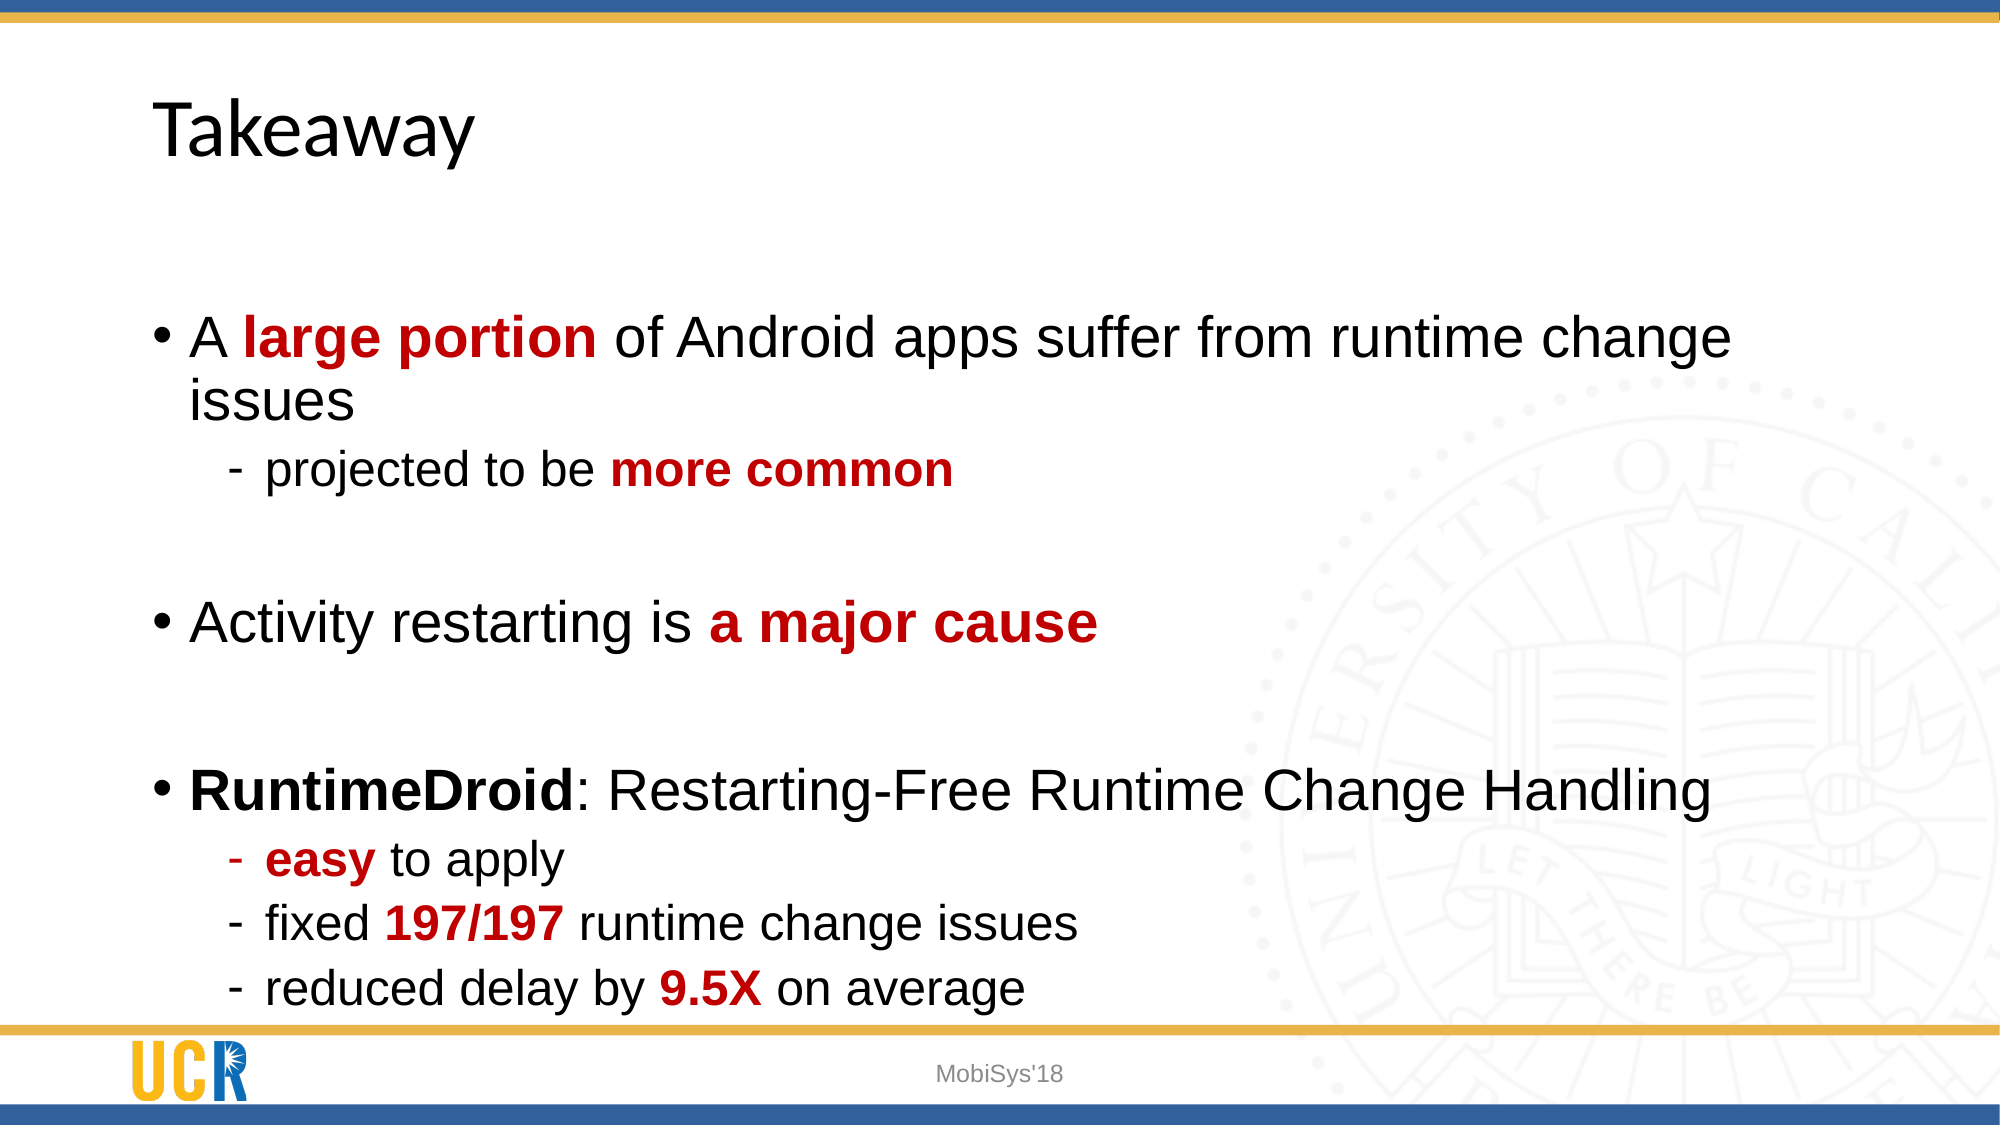

# Takeaway
A large portion of Android apps suffer from runtime change issues
projected to be more common

Activity restarting is a major cause

RuntimeDroid: Restarting-Free Runtime Change Handling
easy to apply
fixed 197/197 runtime change issues
reduced delay by 9.5X on average
MobiSys'18